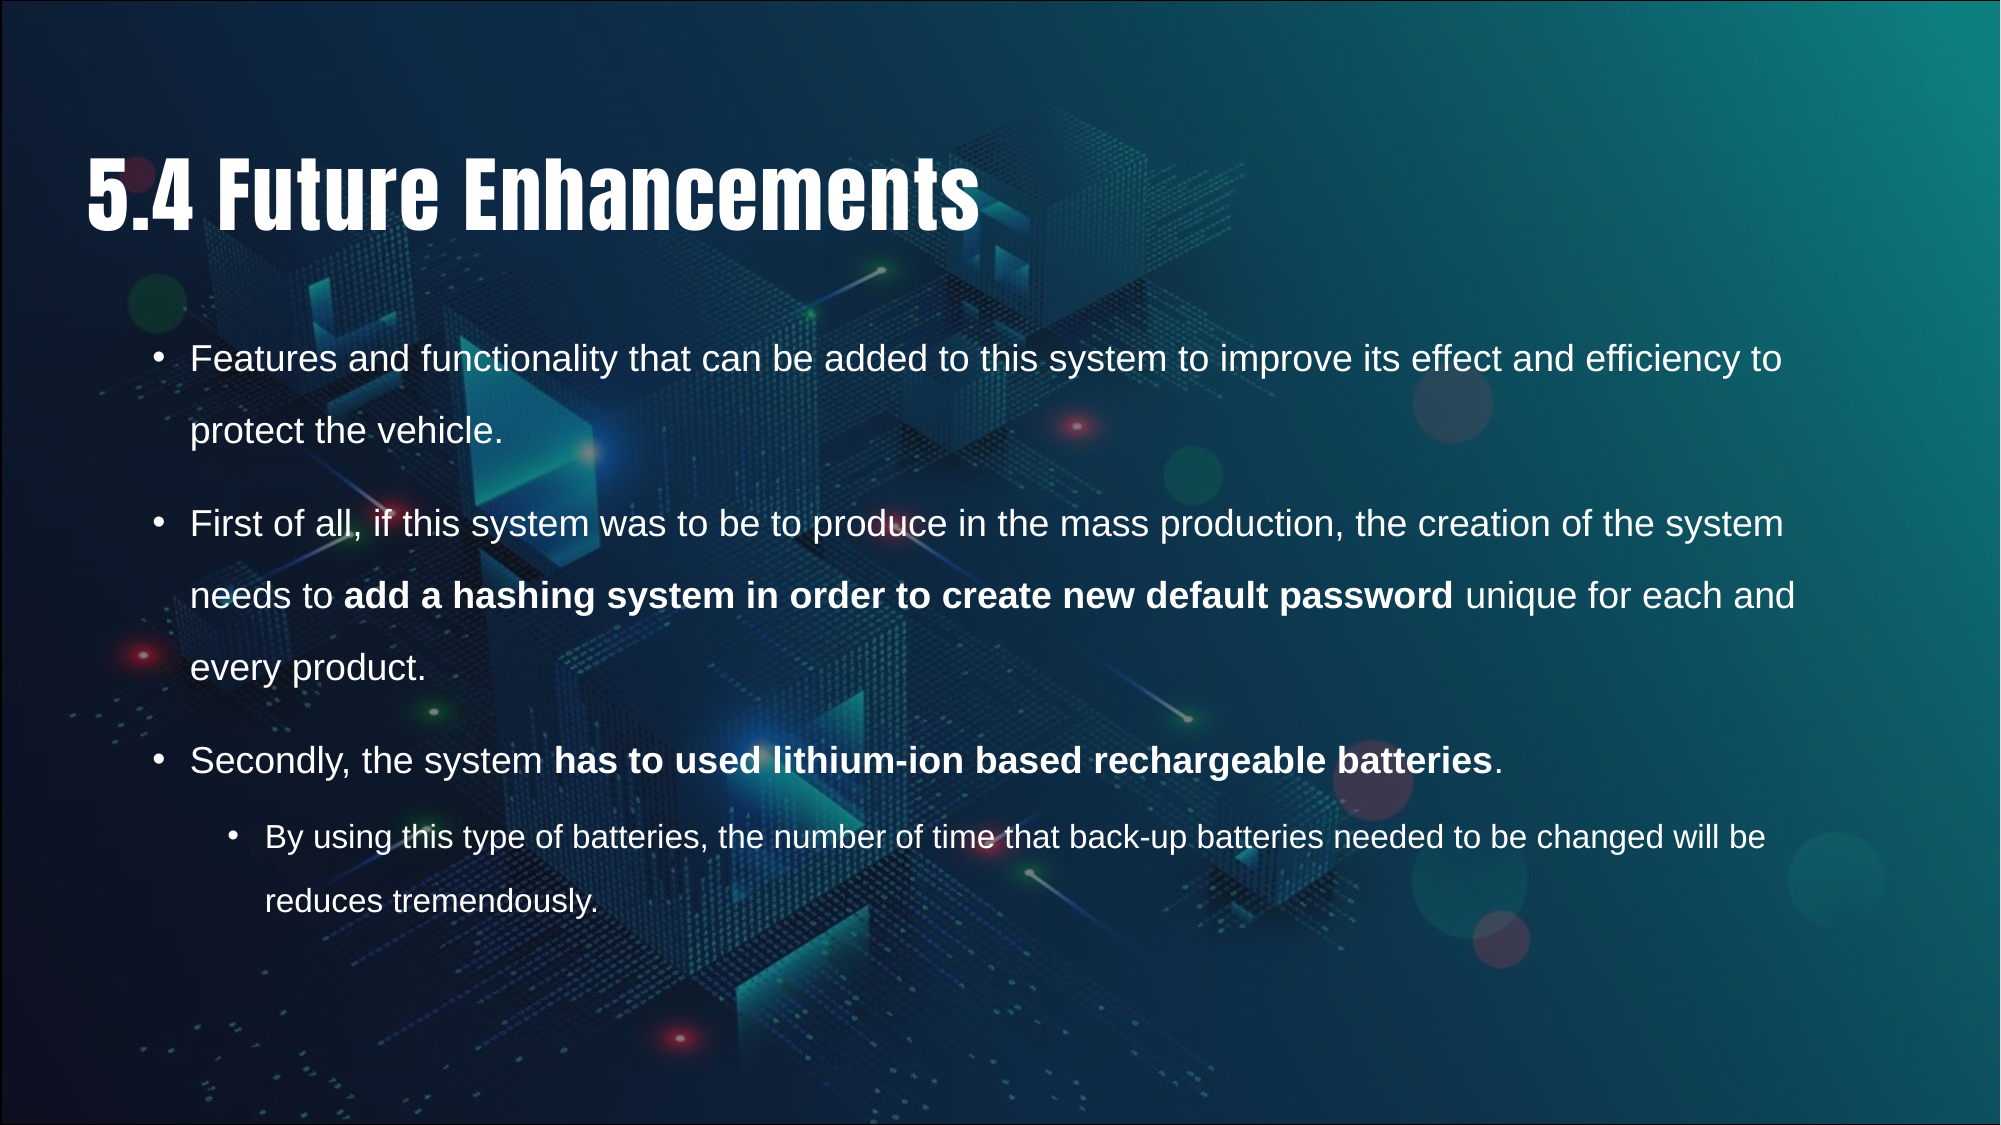

# 5.4 Future Enhancements
Features and functionality that can be added to this system to improve its effect and efficiency to protect the vehicle.
First of all, if this system was to be to produce in the mass production, the creation of the system needs to add a hashing system in order to create new default password unique for each and every product.
Secondly, the system has to used lithium-ion based rechargeable batteries.
By using this type of batteries, the number of time that back-up batteries needed to be changed will be reduces tremendously.